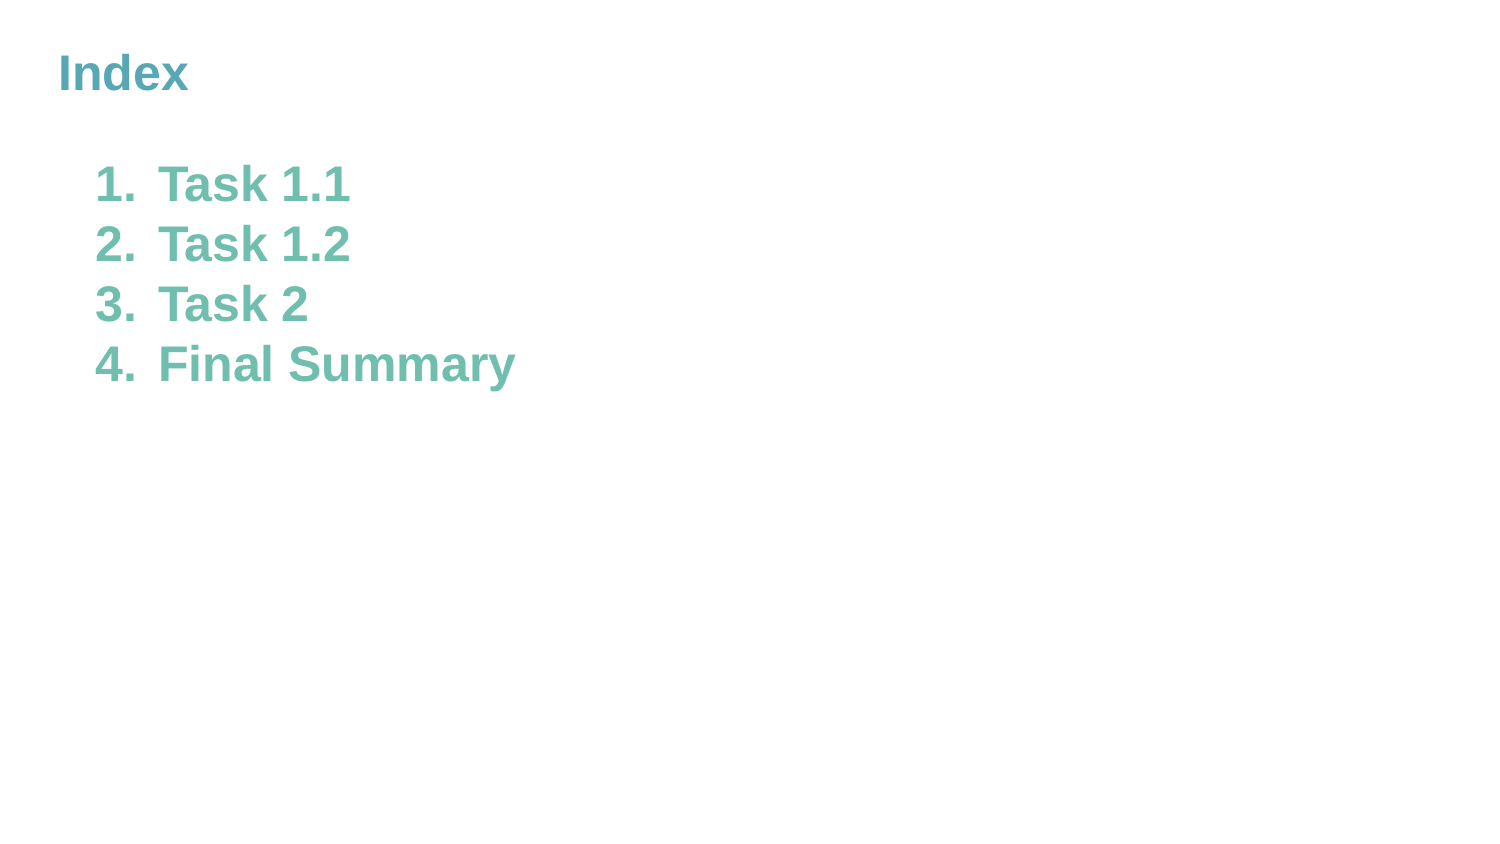

Index
Task 1.1
Task 1.2
Task 2
Final Summary